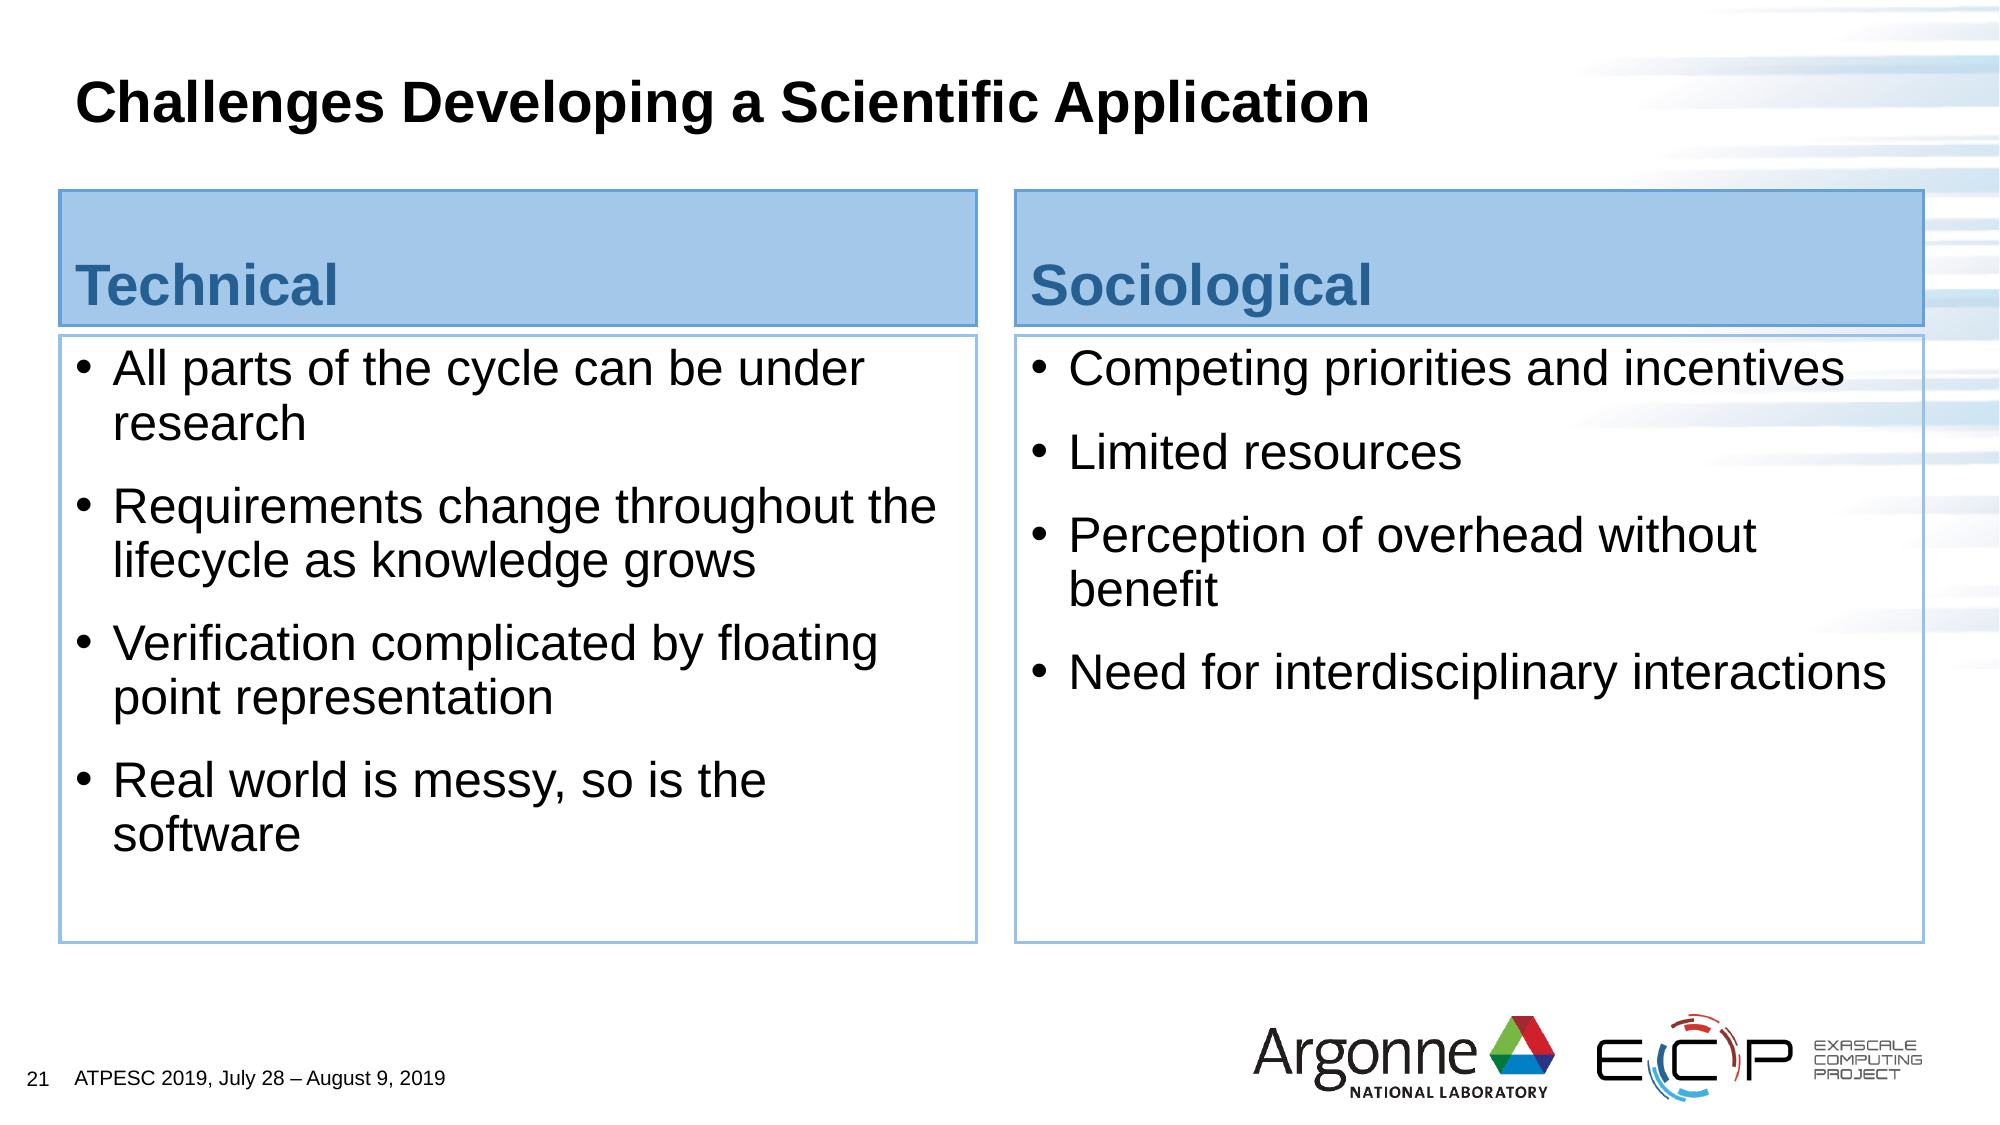

# Challenges Developing a Scientific Application
Technical
Sociological
All parts of the cycle can be under research
Requirements change throughout the lifecycle as knowledge grows
Verification complicated by floating point representation
Real world is messy, so is the software

Competing priorities and incentives
Limited resources
Perception of overhead without benefit
Need for interdisciplinary interactions